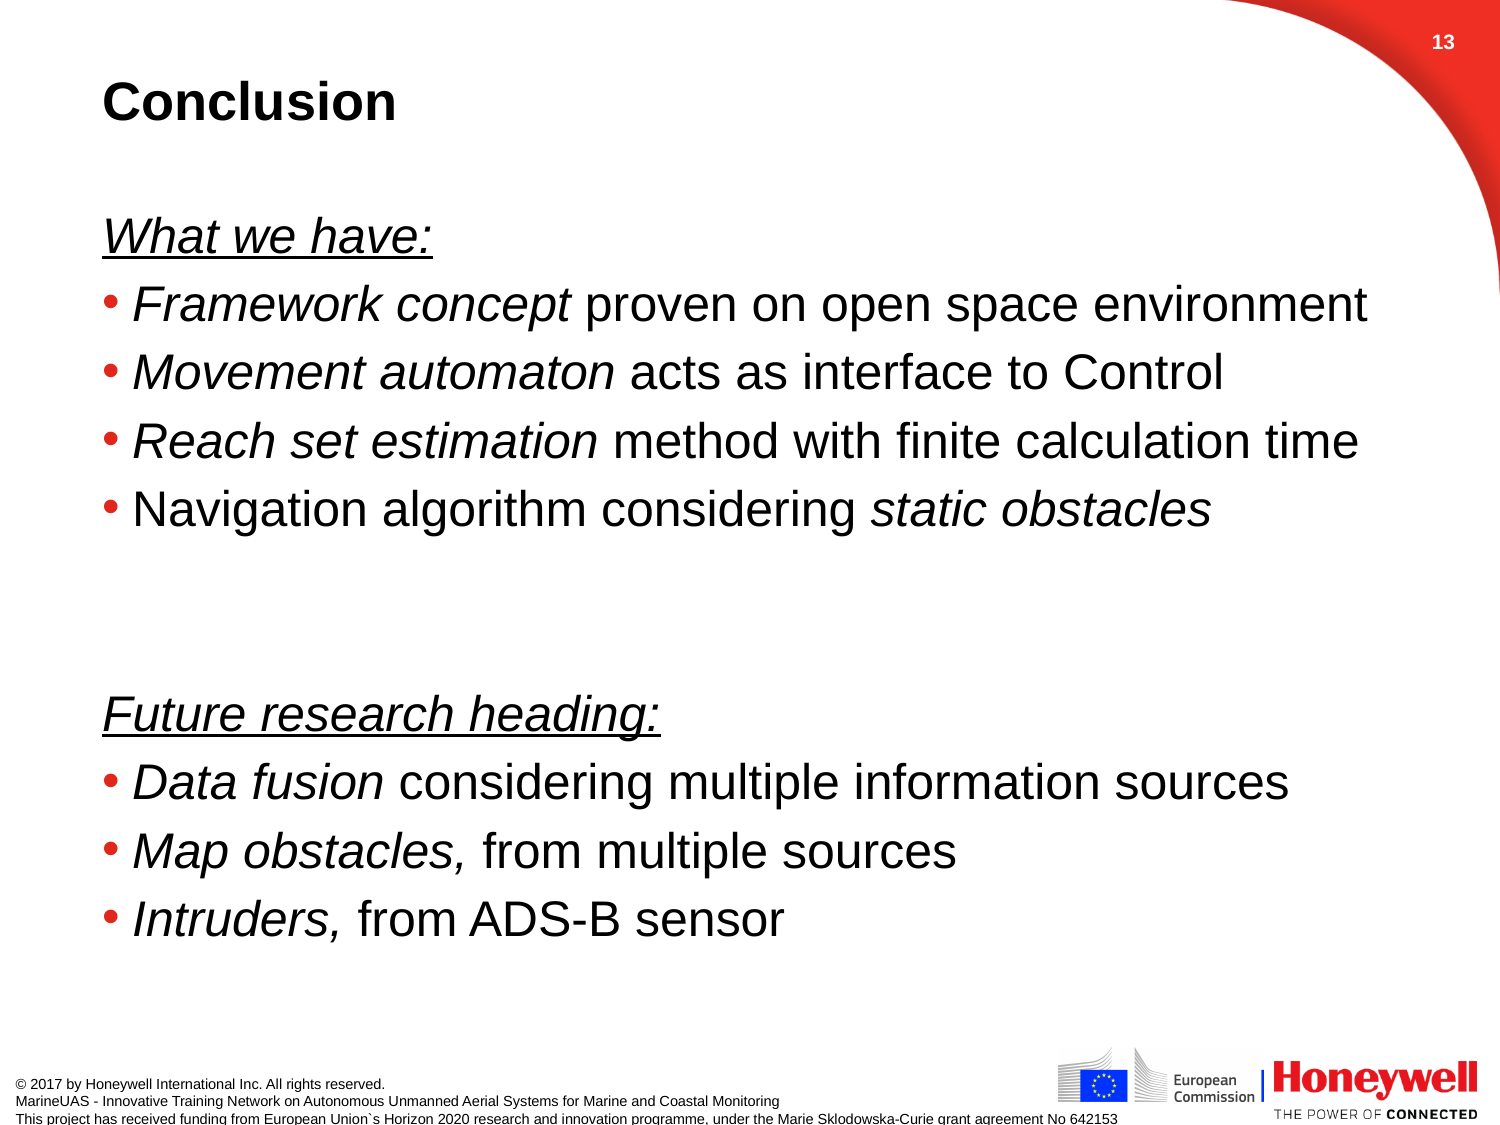

13
# Conclusion
What we have:
Framework concept proven on open space environment
Movement automaton acts as interface to Control
Reach set estimation method with finite calculation time
Navigation algorithm considering static obstacles

Future research heading:
Data fusion considering multiple information sources
Map obstacles, from multiple sources
Intruders, from ADS-B sensor